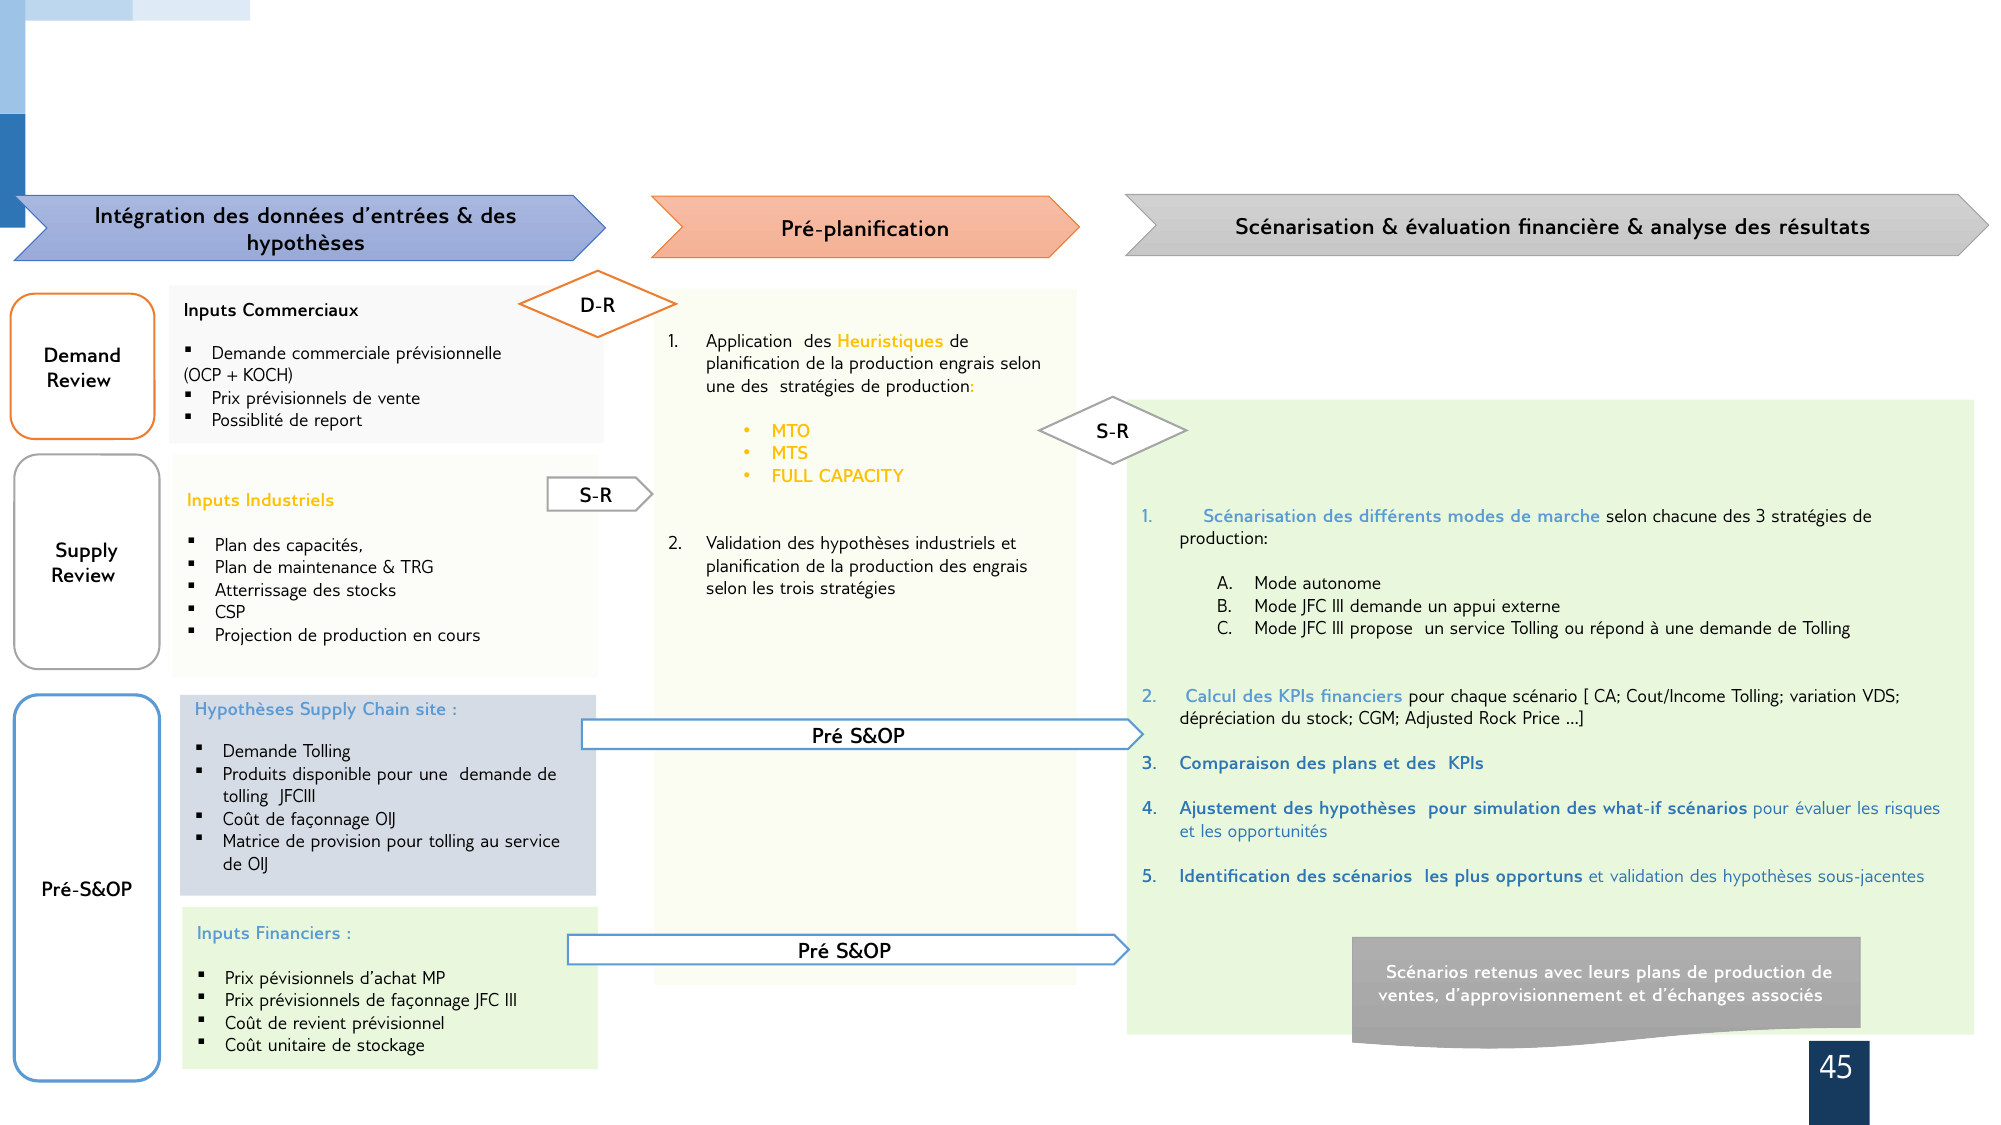

Scénarisation & évaluation financière & analyse des résultats
Intégration des données d’entrées & des  hypothèses
Pré-planification
D-R

Inputs Commerciaux

Demande commerciale prévisionnelle
(OCP + KOCH)
Prix prévisionnels de vente
Possiblité de report

Application  des Heuristiques de planification de la production engrais selon une des  stratégies de production:

MTO
MTS
FULL CAPACITY

Validation des hypothèses industriels et planification de la production des engrais selon les trois stratégies

Demand Review
S-R
    Scénarisation des différents modes de marche selon chacune des 3 stratégies de production:

Mode autonome
Mode JFC III demande un appui externe
Mode JFC III propose  un service Tolling ou répond à une demande de Tolling

 Calcul des KPIs financiers pour chaque scénario [ CA; Cout/Income Tolling; variation VDS; dépréciation du stock; CGM; Adjusted Rock Price …]

Comparaison des plans et des  KPIs

Ajustement des hypothèses  pour simulation des what-if scénarios pour évaluer les risques et les opportunités

Identification des scénarios  les plus opportuns et validation des hypothèses sous-jacentes

Supply Review
Inputs Industriels

Plan des capacités,
Plan de maintenance & TRG
Atterrissage des stocks
CSP
Projection de production en cours
S-R
Pré-S&OP
Hypothèses Supply Chain site :

Demande Tolling
Produits disponible pour une  demande de tolling  JFCIII
Coût de façonnage OIJ
Matrice de provision pour tolling au service  de OIJ

Pré S&OP
Inputs Financiers :

Prix pévisionnels d’achat MP
Prix prévisionnels de façonnage JFC III
Coût de revient prévisionnel
Coût unitaire de stockage
Pré S&OP
 Scénarios retenus avec leurs plans de production de ventes, d’approvisionnement et d’échanges associés

  45